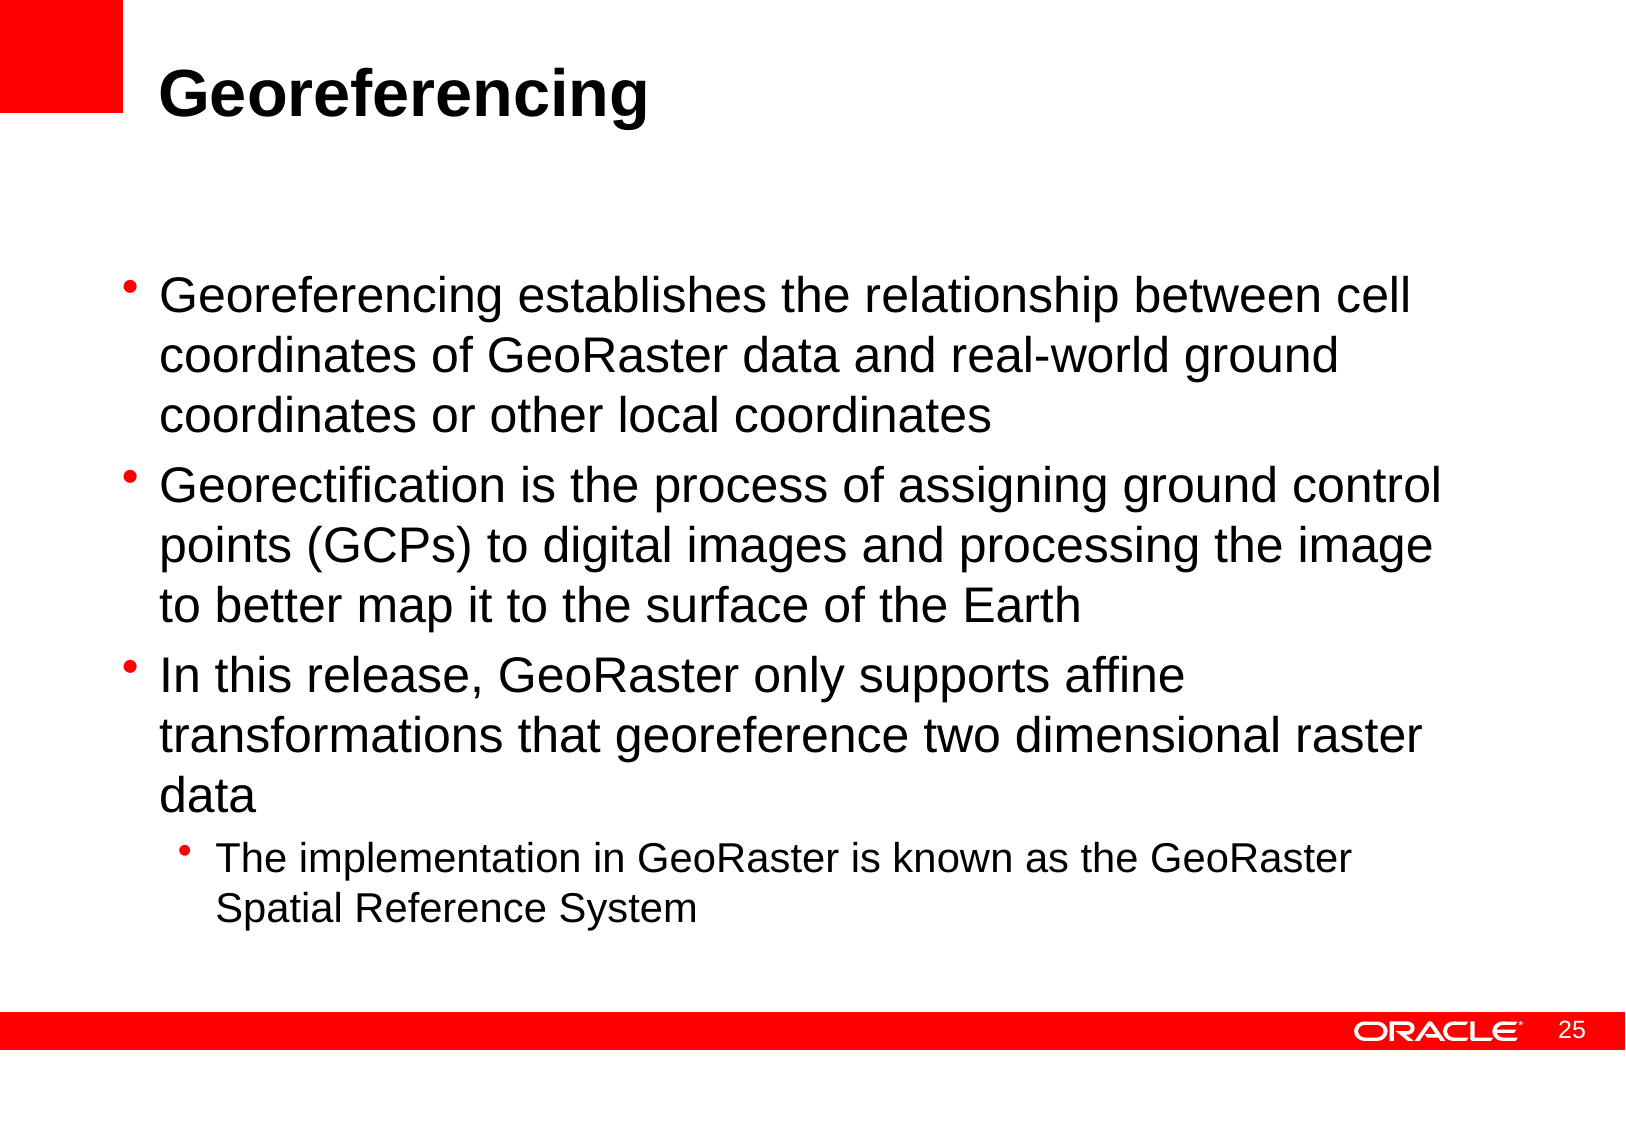

# Georeferencing
Georeferencing establishes the relationship between cell coordinates of GeoRaster data and real-world ground coordinates or other local coordinates
Georectification is the process of assigning ground control points (GCPs) to digital images and processing the image to better map it to the surface of the Earth
In this release, GeoRaster only supports affine transformations that georeference two dimensional raster data
The implementation in GeoRaster is known as the GeoRaster Spatial Reference System